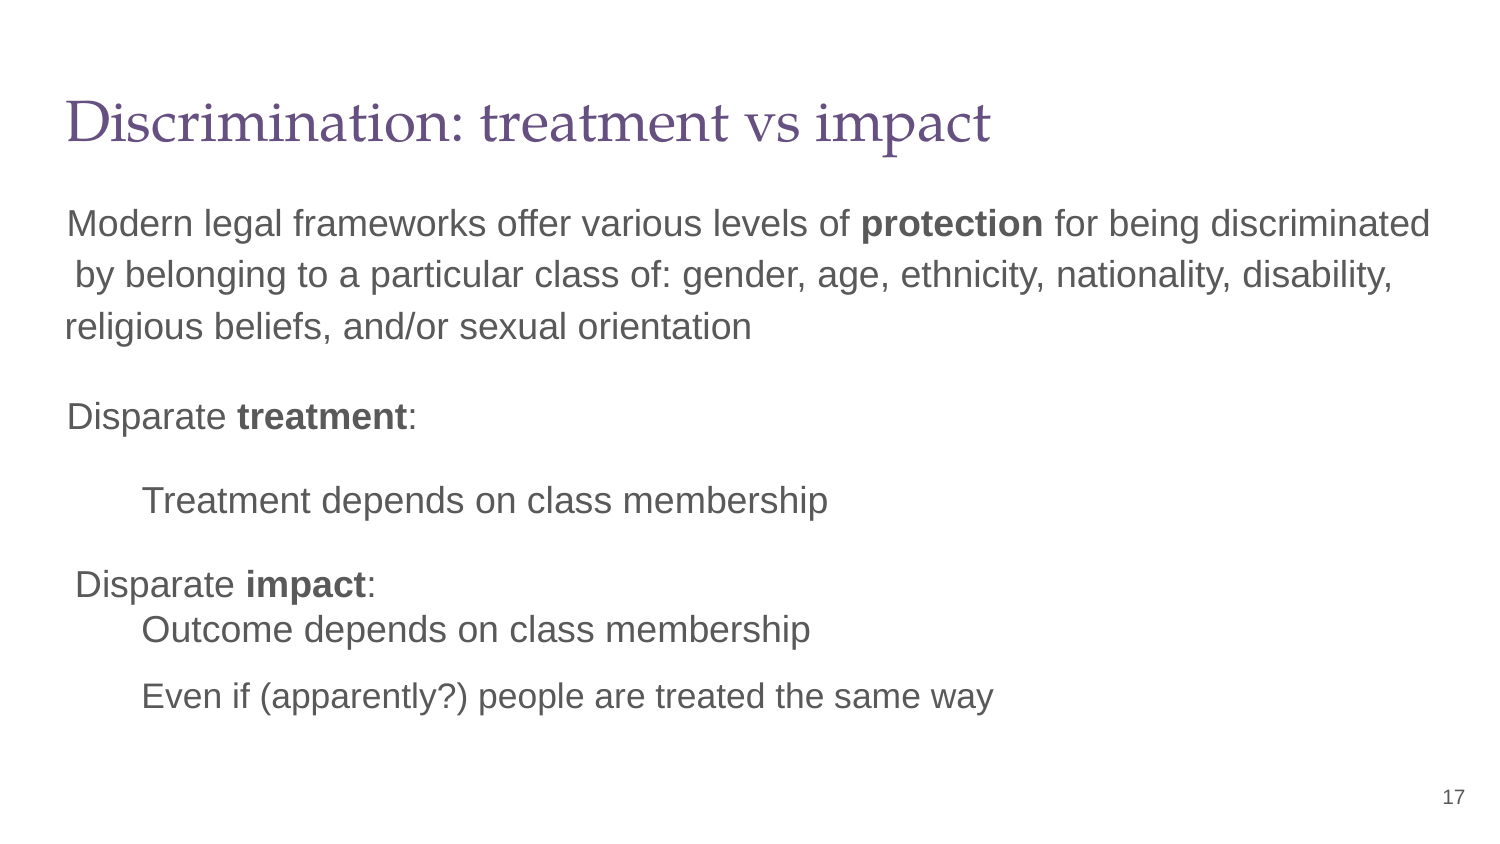

# Discrimination: treatment vs impact
Modern legal frameworks offer various levels of protection for being discriminated  by belonging to a particular class of: gender, age, ethnicity, nationality, disability,  religious beliefs, and/or sexual orientation

Disparate treatment:
Treatment depends on class membership  Disparate impact:
Outcome depends on class membership
Even if (apparently?) people are treated the same way
17